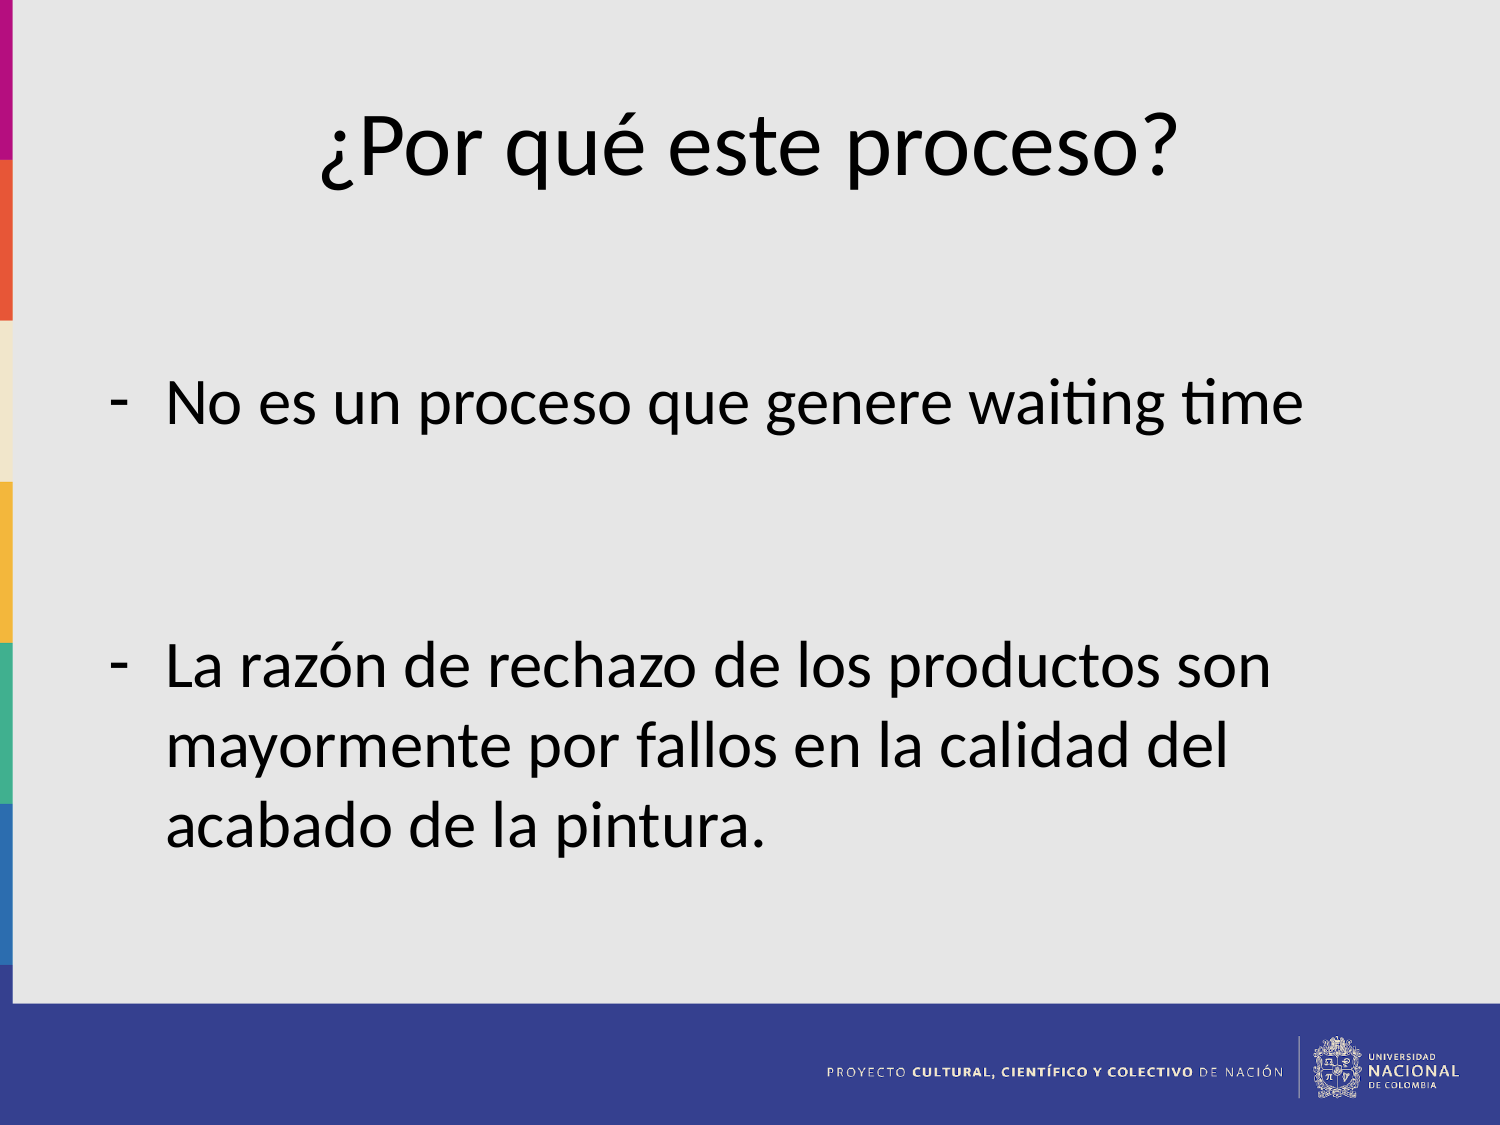

# ¿Por qué este proceso?

No es un proceso que genere waiting time

La razón de rechazo de los productos son mayormente por fallos en la calidad del acabado de la pintura.